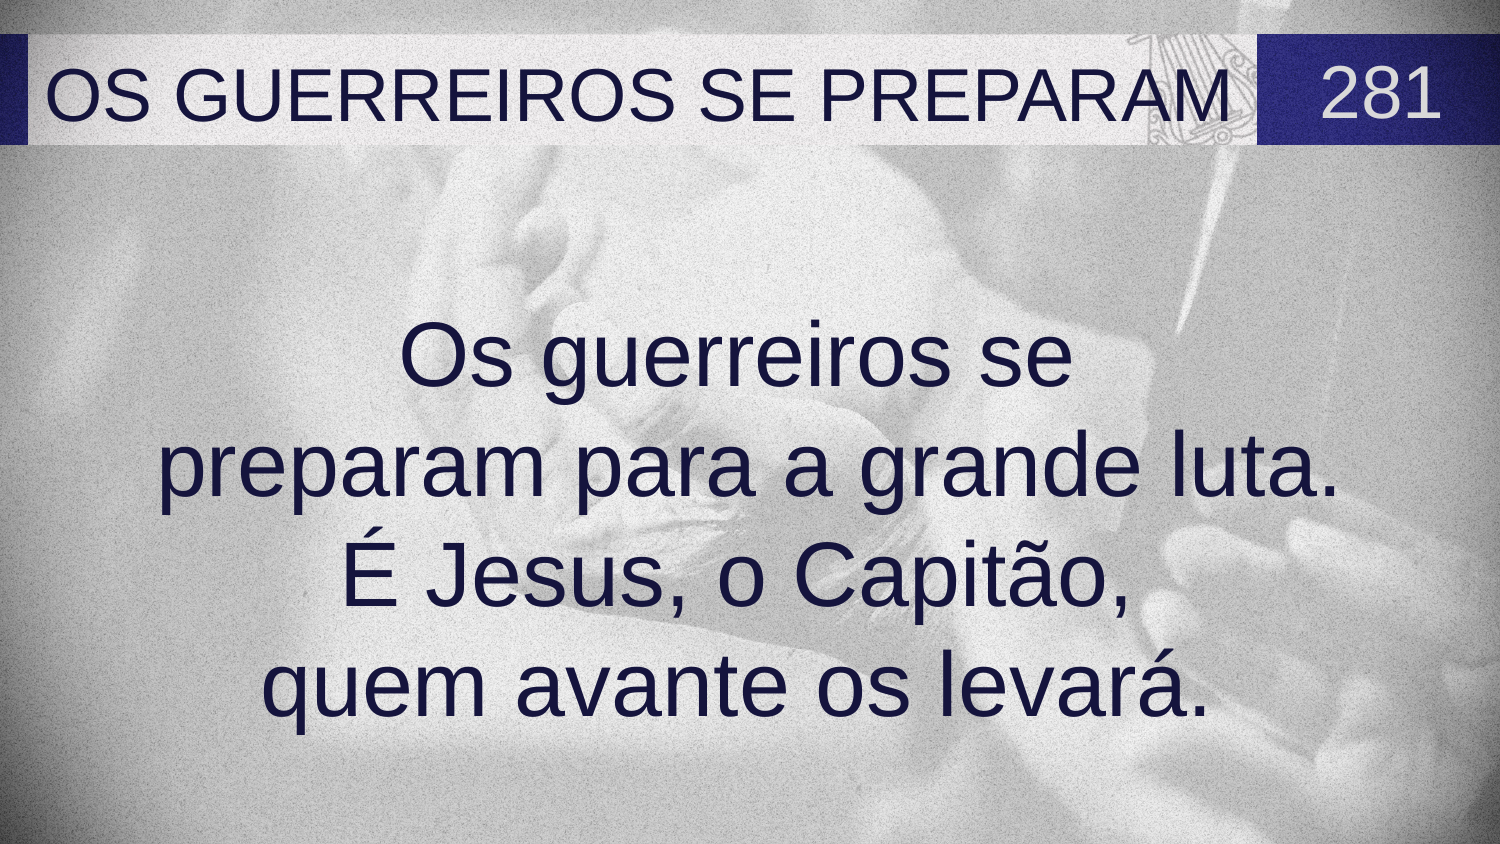

# OS GUERREIROS SE PREPARAM
281
Os guerreiros se
preparam para a grande luta.
É Jesus, o Capitão,
quem avante os levará.